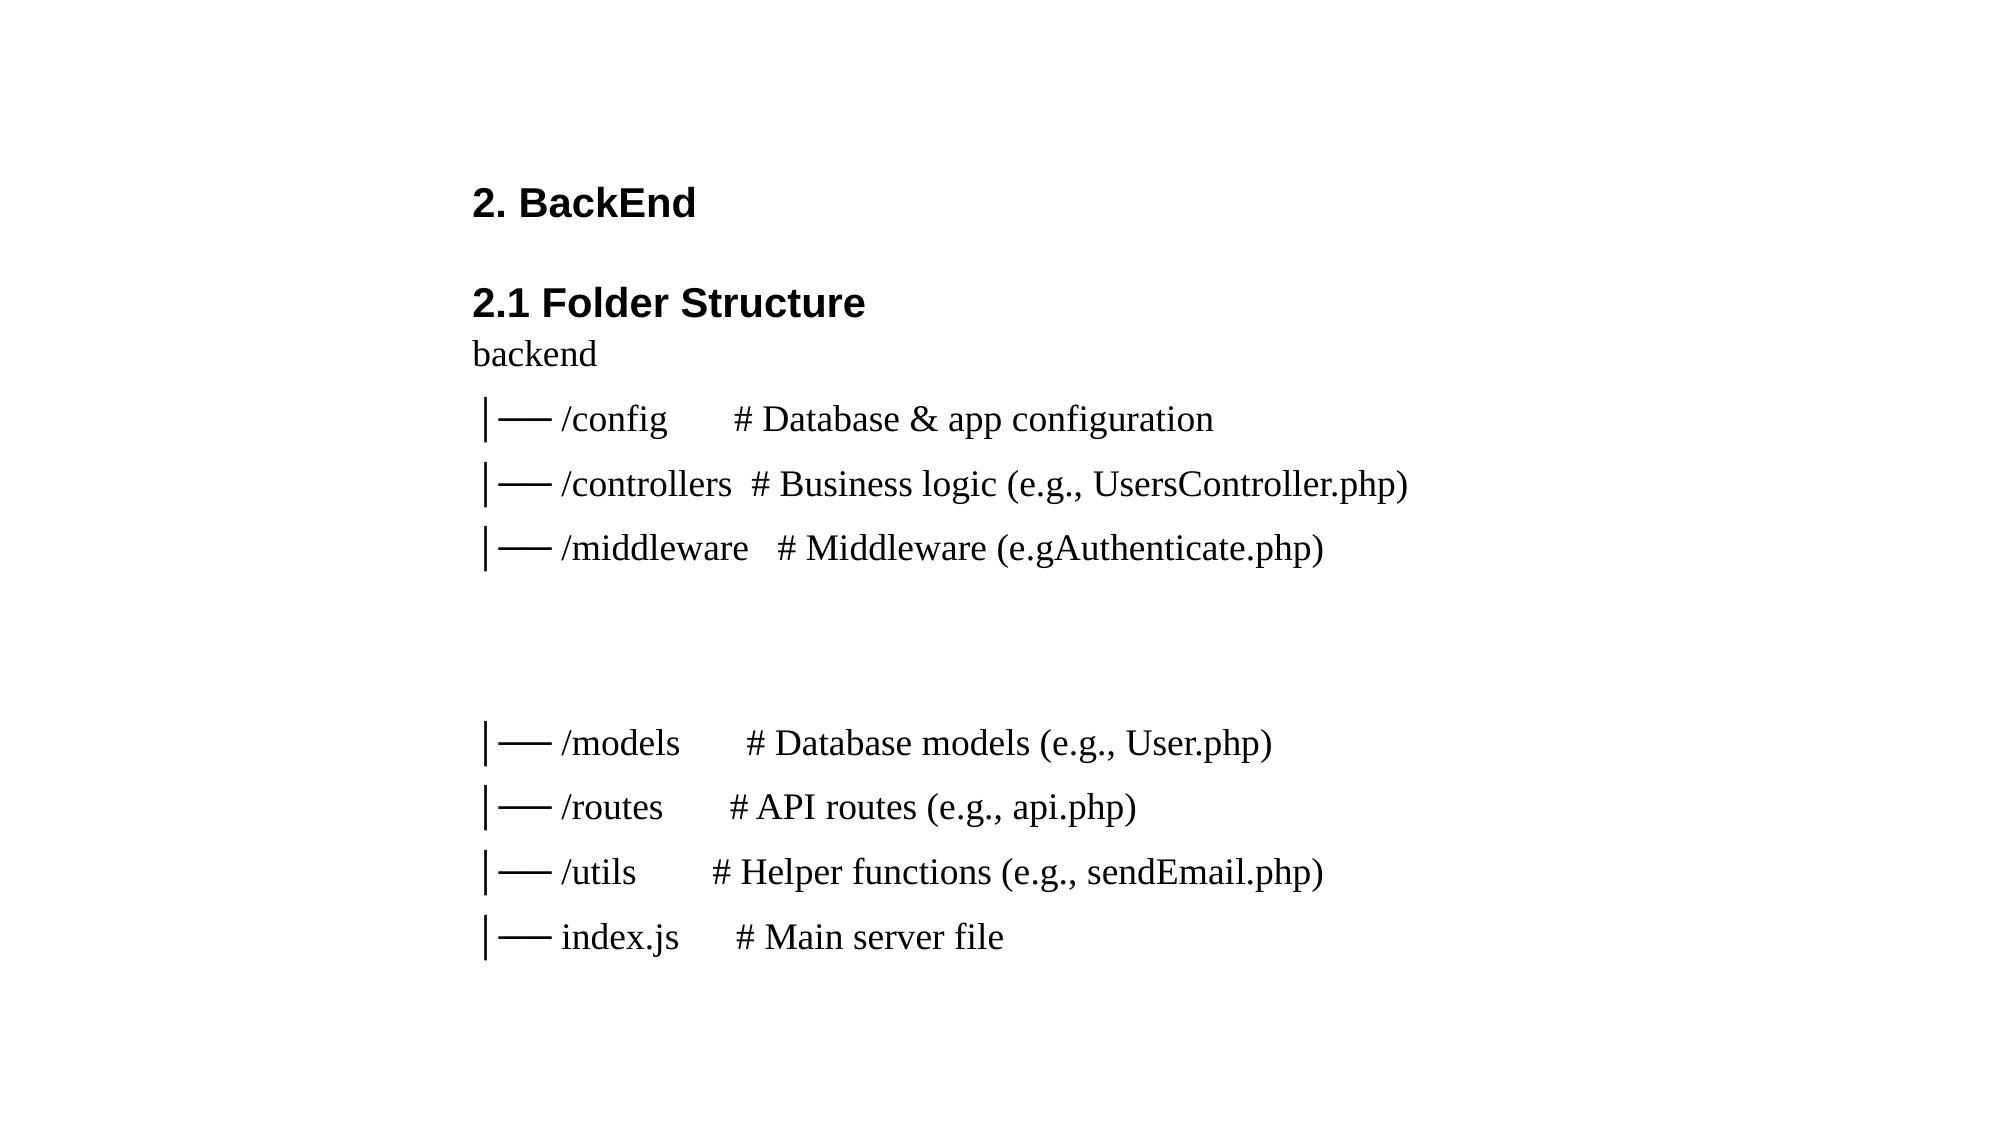

2. BackEnd

2.1 Folder Structure
backend
│── /config       # Database & app configuration
│── /controllers  # Business logic (e.g., UsersController.php)
│── /middleware   # Middleware (e.gAuthenticate.php)

│── /models       # Database models (e.g., User.php)
│── /routes       # API routes (e.g., api.php)
│── /utils        # Helper functions (e.g., sendEmail.php)
│── index.js      # Main server file